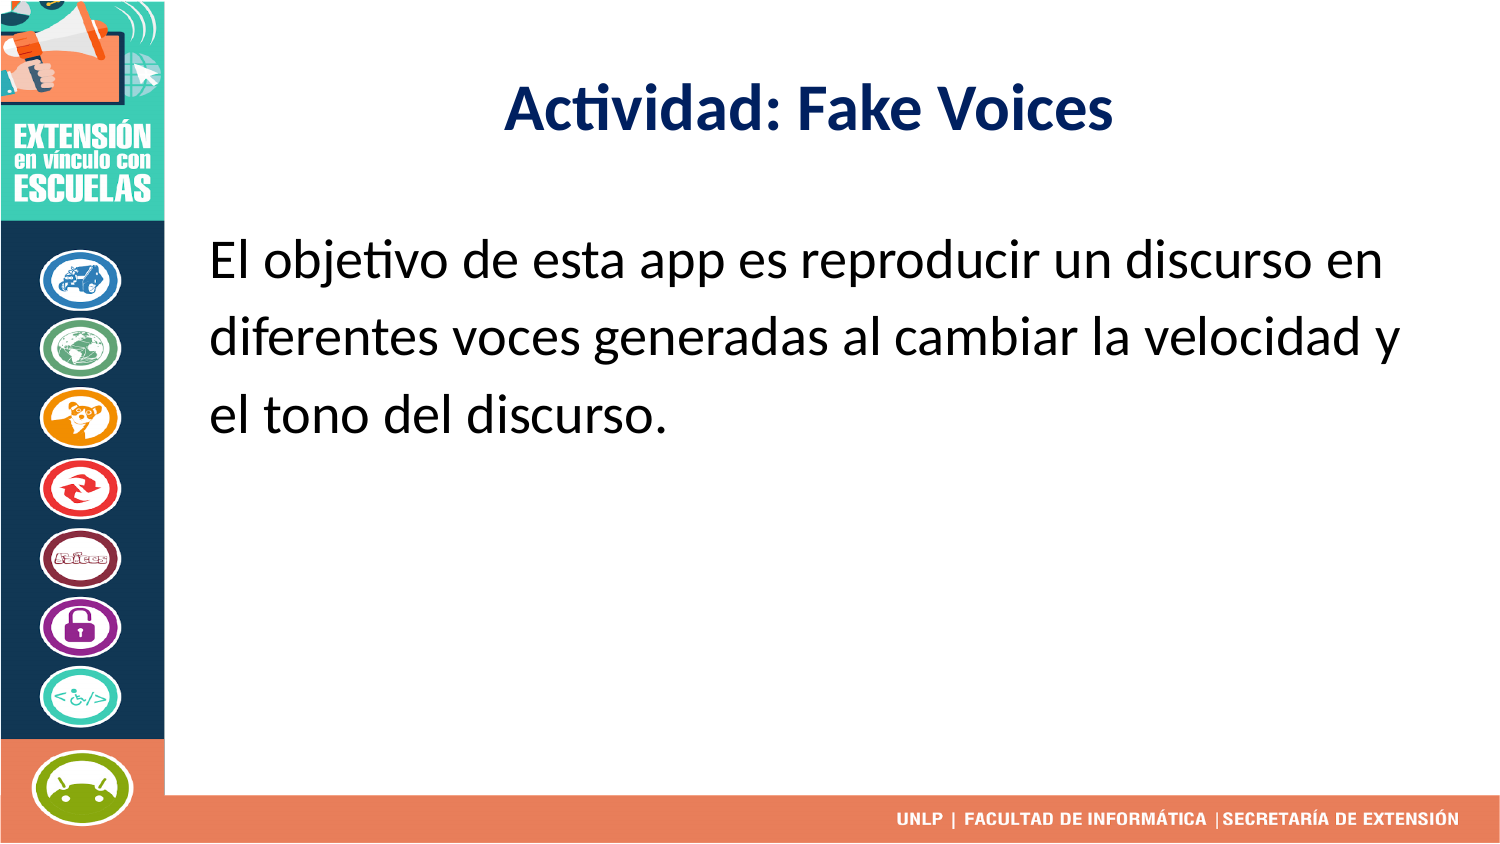

# Actividad: Fake Voices
El objetivo de esta app es reproducir un discurso en diferentes voces generadas al cambiar la velocidad y el tono del discurso.